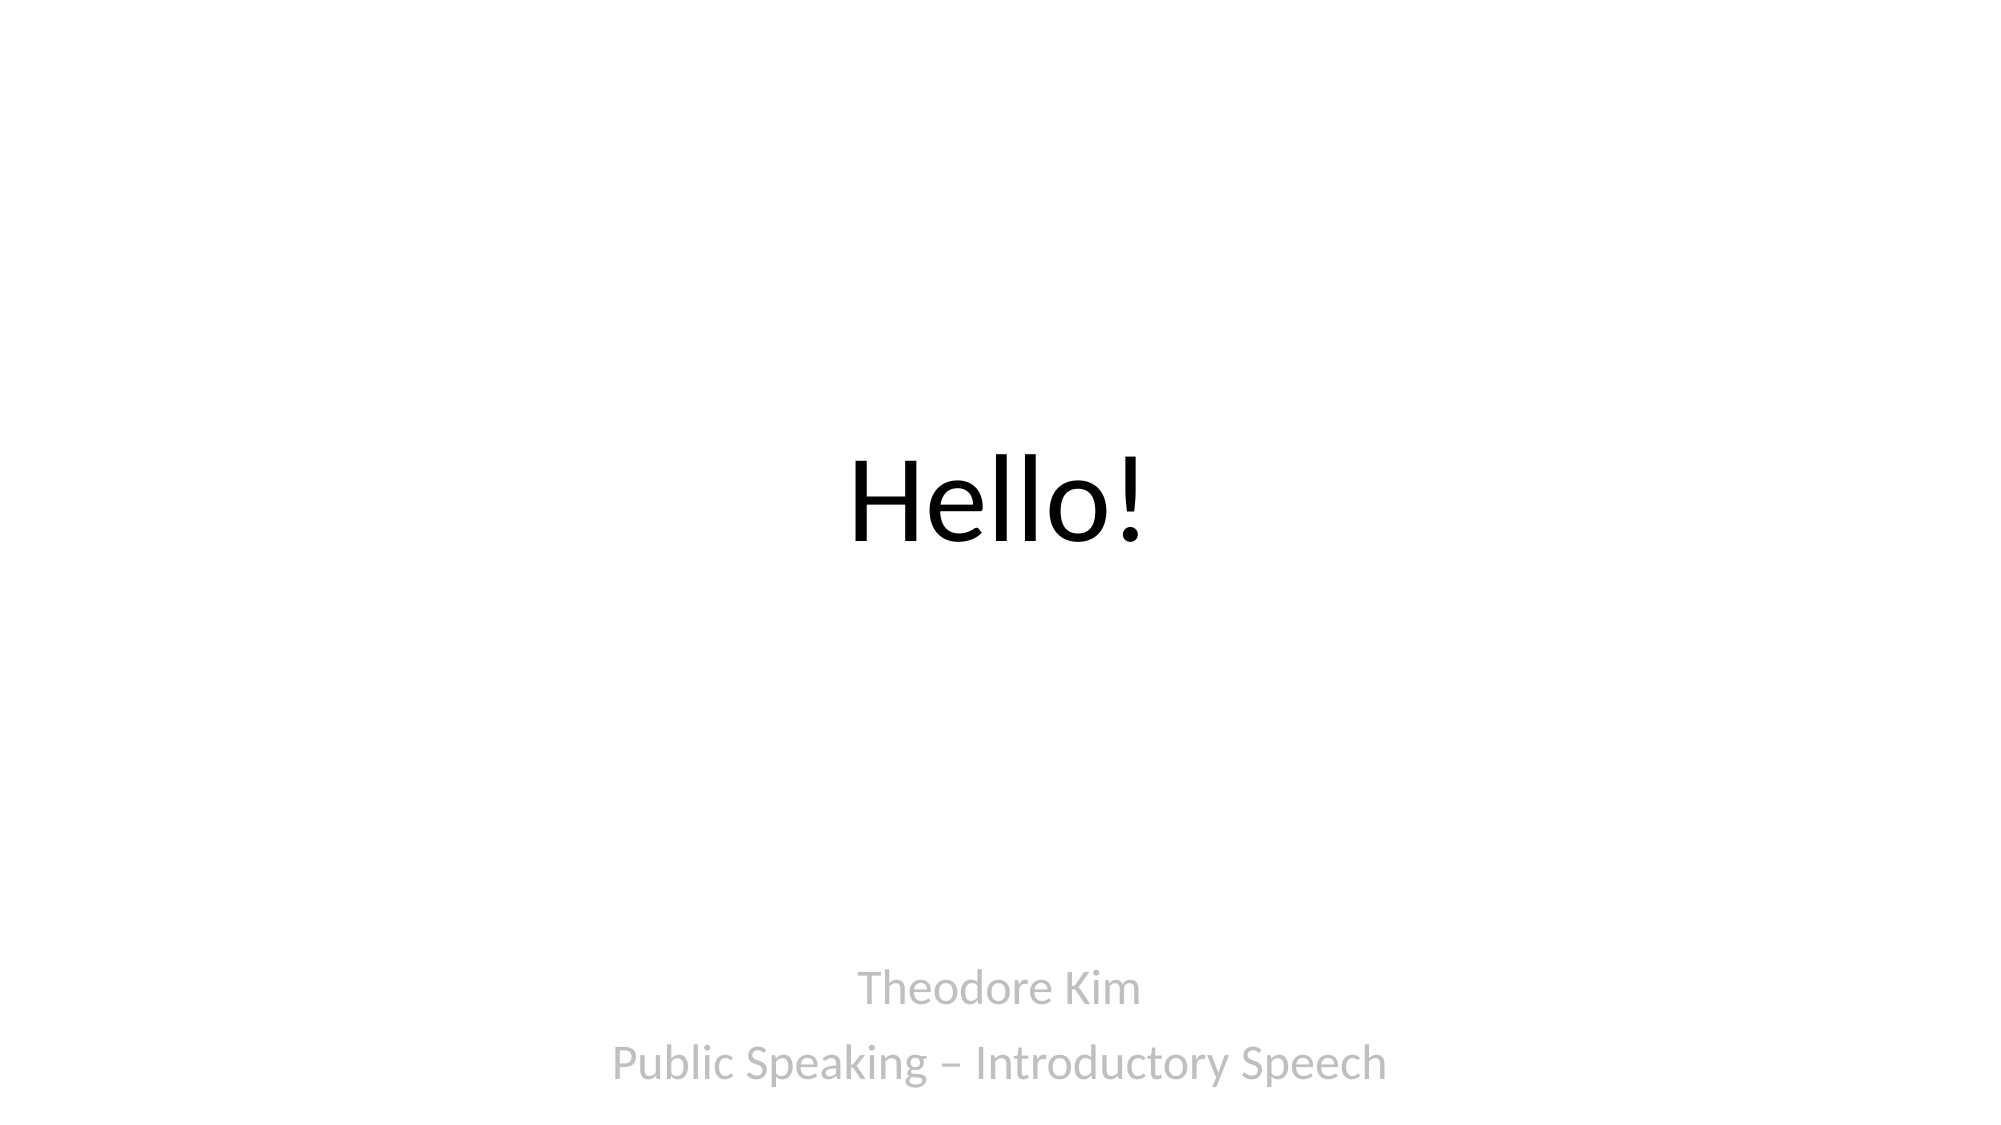

# Hello!
Theodore Kim
Public Speaking – Introductory Speech